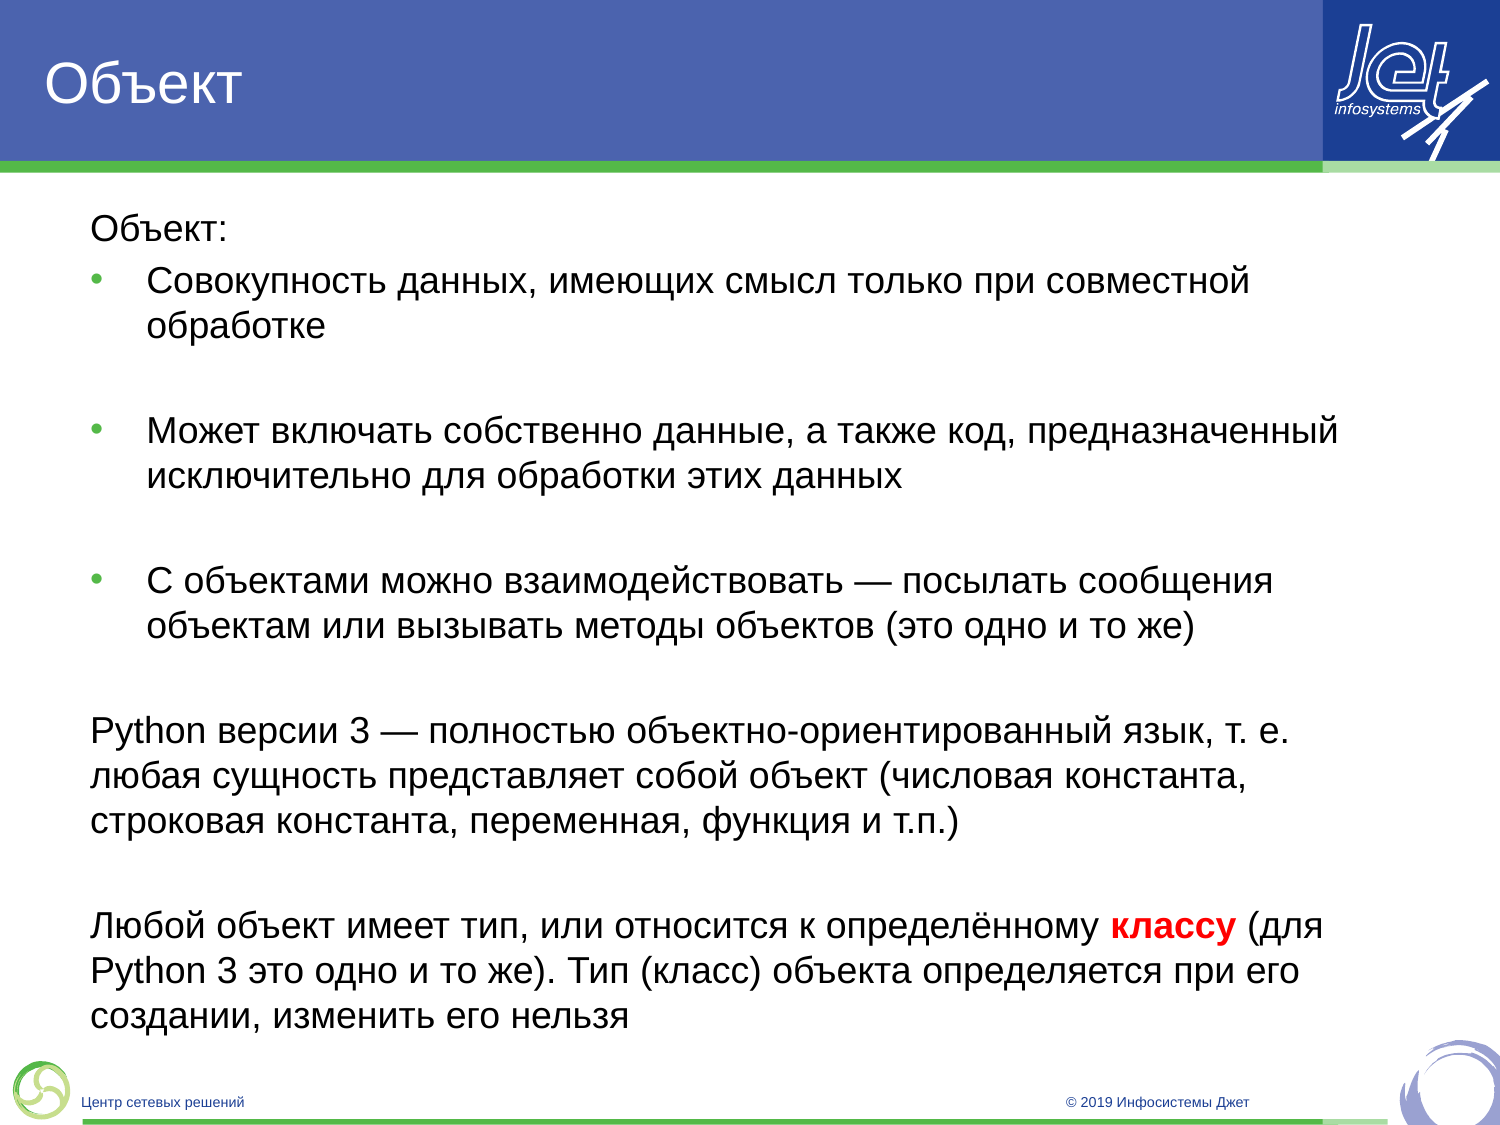

# Объект
Объект:
Совокупность данных, имеющих смысл только при совместной обработке

Может включать собственно данные, а также код, предназначенный исключительно для обработки этих данных

С объектами можно взаимодействовать — посылать сообщения объектам или вызывать методы объектов (это одно и то же)

Python версии 3 — полностью объектно-ориентированный язык, т. е. любая сущность представляет собой объект (числовая константа, строковая константа, переменная, функция и т.п.)

Любой объект имеет тип, или относится к определённому классу (для Python 3 это одно и то же). Тип (класс) объекта определяется при его создании, изменить его нельзя